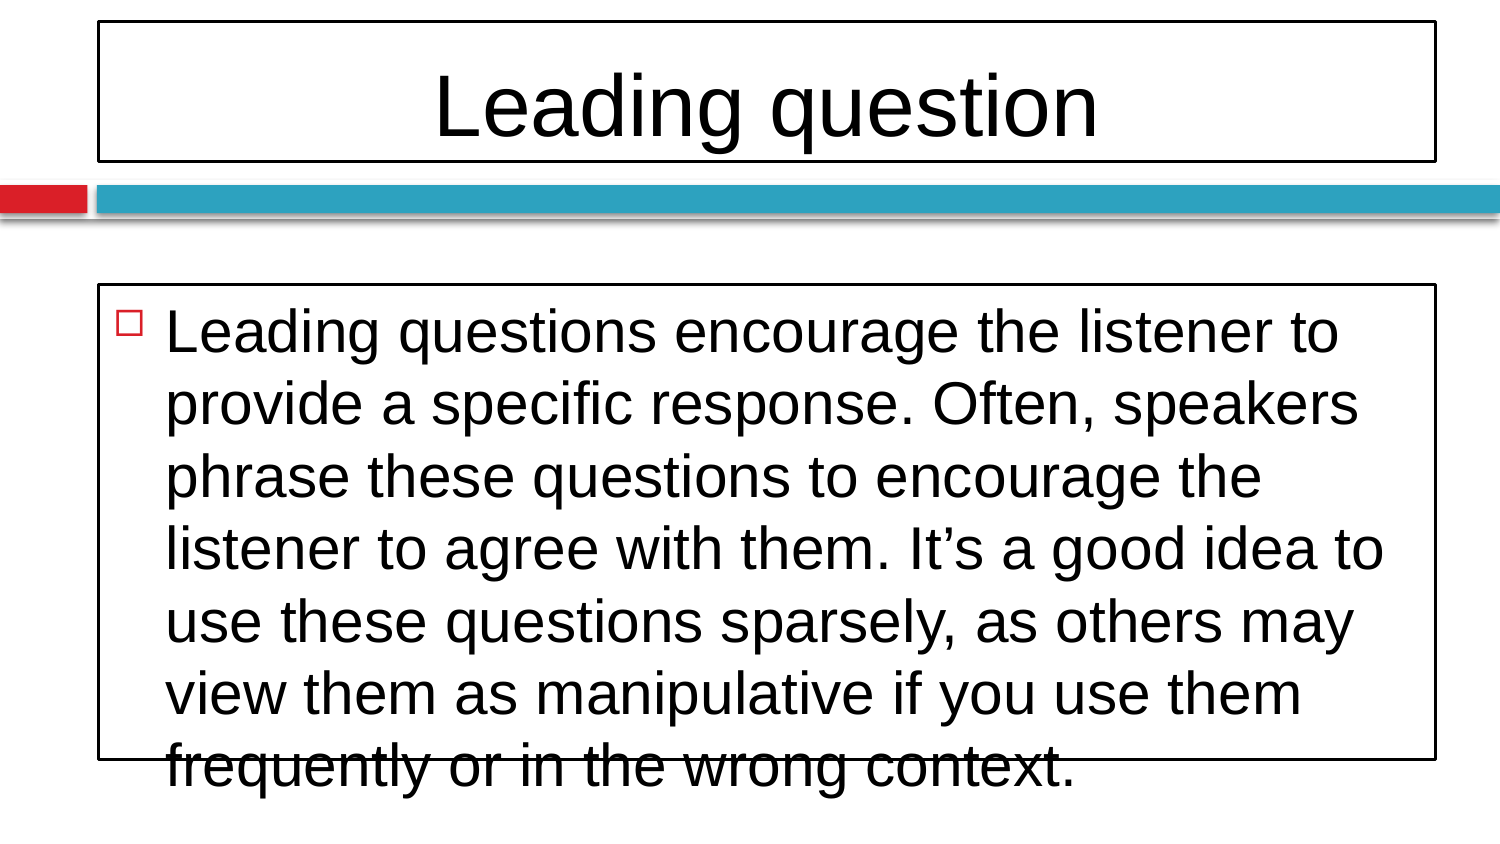

# Leading question
Leading questions encourage the listener to provide a specific response. Often, speakers phrase these questions to encourage the listener to agree with them. It’s a good idea to use these questions sparsely, as others may view them as manipulative if you use them frequently or in the wrong context.